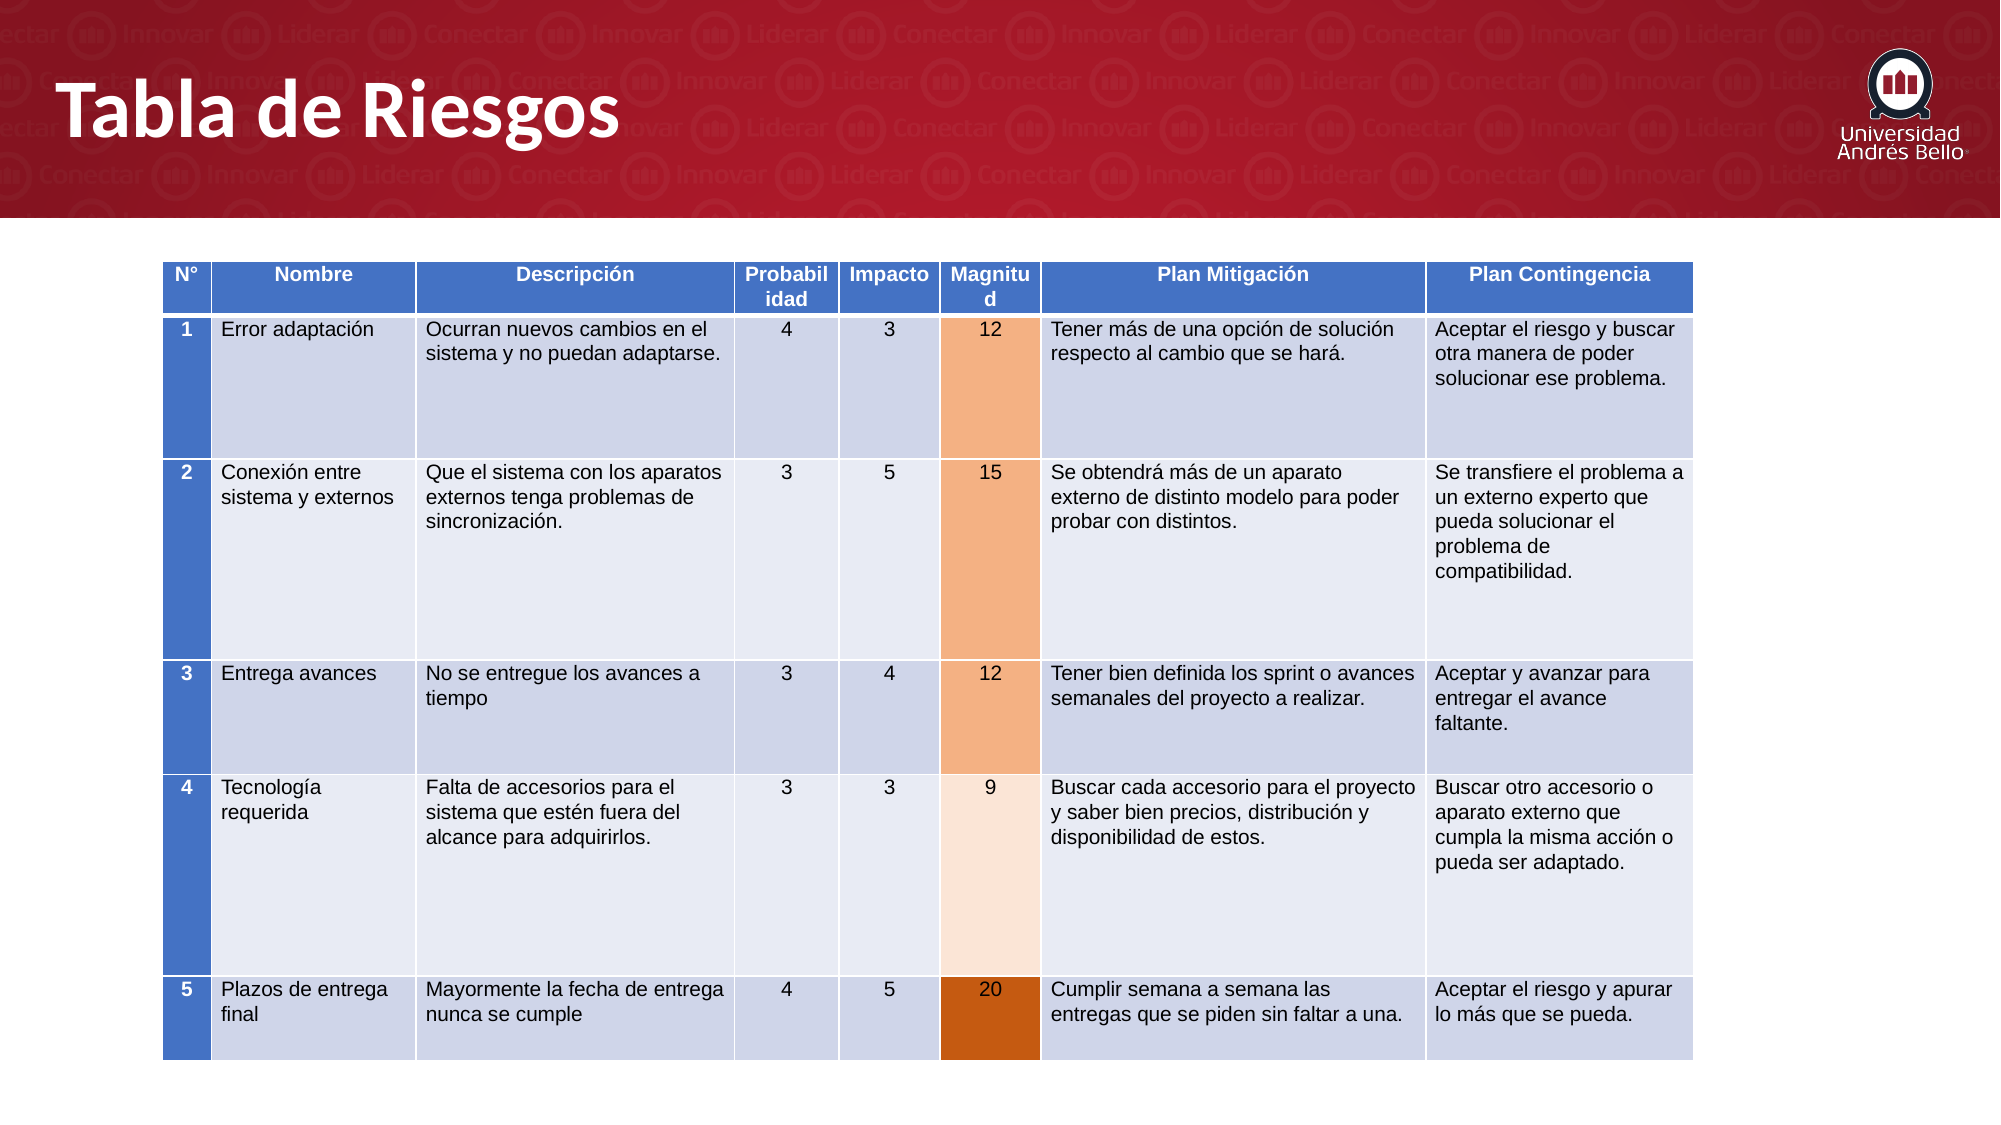

# Tabla de Riesgos
| N° | Nombre | Descripción | Probabilidad | Impacto | Magnitud | Plan Mitigación | Plan Contingencia |
| --- | --- | --- | --- | --- | --- | --- | --- |
| 1 | Error adaptación | Ocurran nuevos cambios en el sistema y no puedan adaptarse. | 4 | 3 | 12 | Tener más de una opción de solución respecto al cambio que se hará. | Aceptar el riesgo y buscar otra manera de poder solucionar ese problema. |
| 2 | Conexión entre sistema y externos | Que el sistema con los aparatos externos tenga problemas de sincronización. | 3 | 5 | 15 | Se obtendrá más de un aparato externo de distinto modelo para poder probar con distintos. | Se transfiere el problema a un externo experto que pueda solucionar el problema de compatibilidad. |
| 3 | Entrega avances | No se entregue los avances a tiempo | 3 | 4 | 12 | Tener bien definida los sprint o avances semanales del proyecto a realizar. | Aceptar y avanzar para entregar el avance faltante. |
| 4 | Tecnología requerida | Falta de accesorios para el sistema que estén fuera del alcance para adquirirlos. | 3 | 3 | 9 | Buscar cada accesorio para el proyecto y saber bien precios, distribución y disponibilidad de estos. | Buscar otro accesorio o aparato externo que cumpla la misma acción o pueda ser adaptado. |
| 5 | Plazos de entrega final | Mayormente la fecha de entrega nunca se cumple | 4 | 5 | 20 | Cumplir semana a semana las entregas que se piden sin faltar a una. | Aceptar el riesgo y apurar lo más que se pueda. |